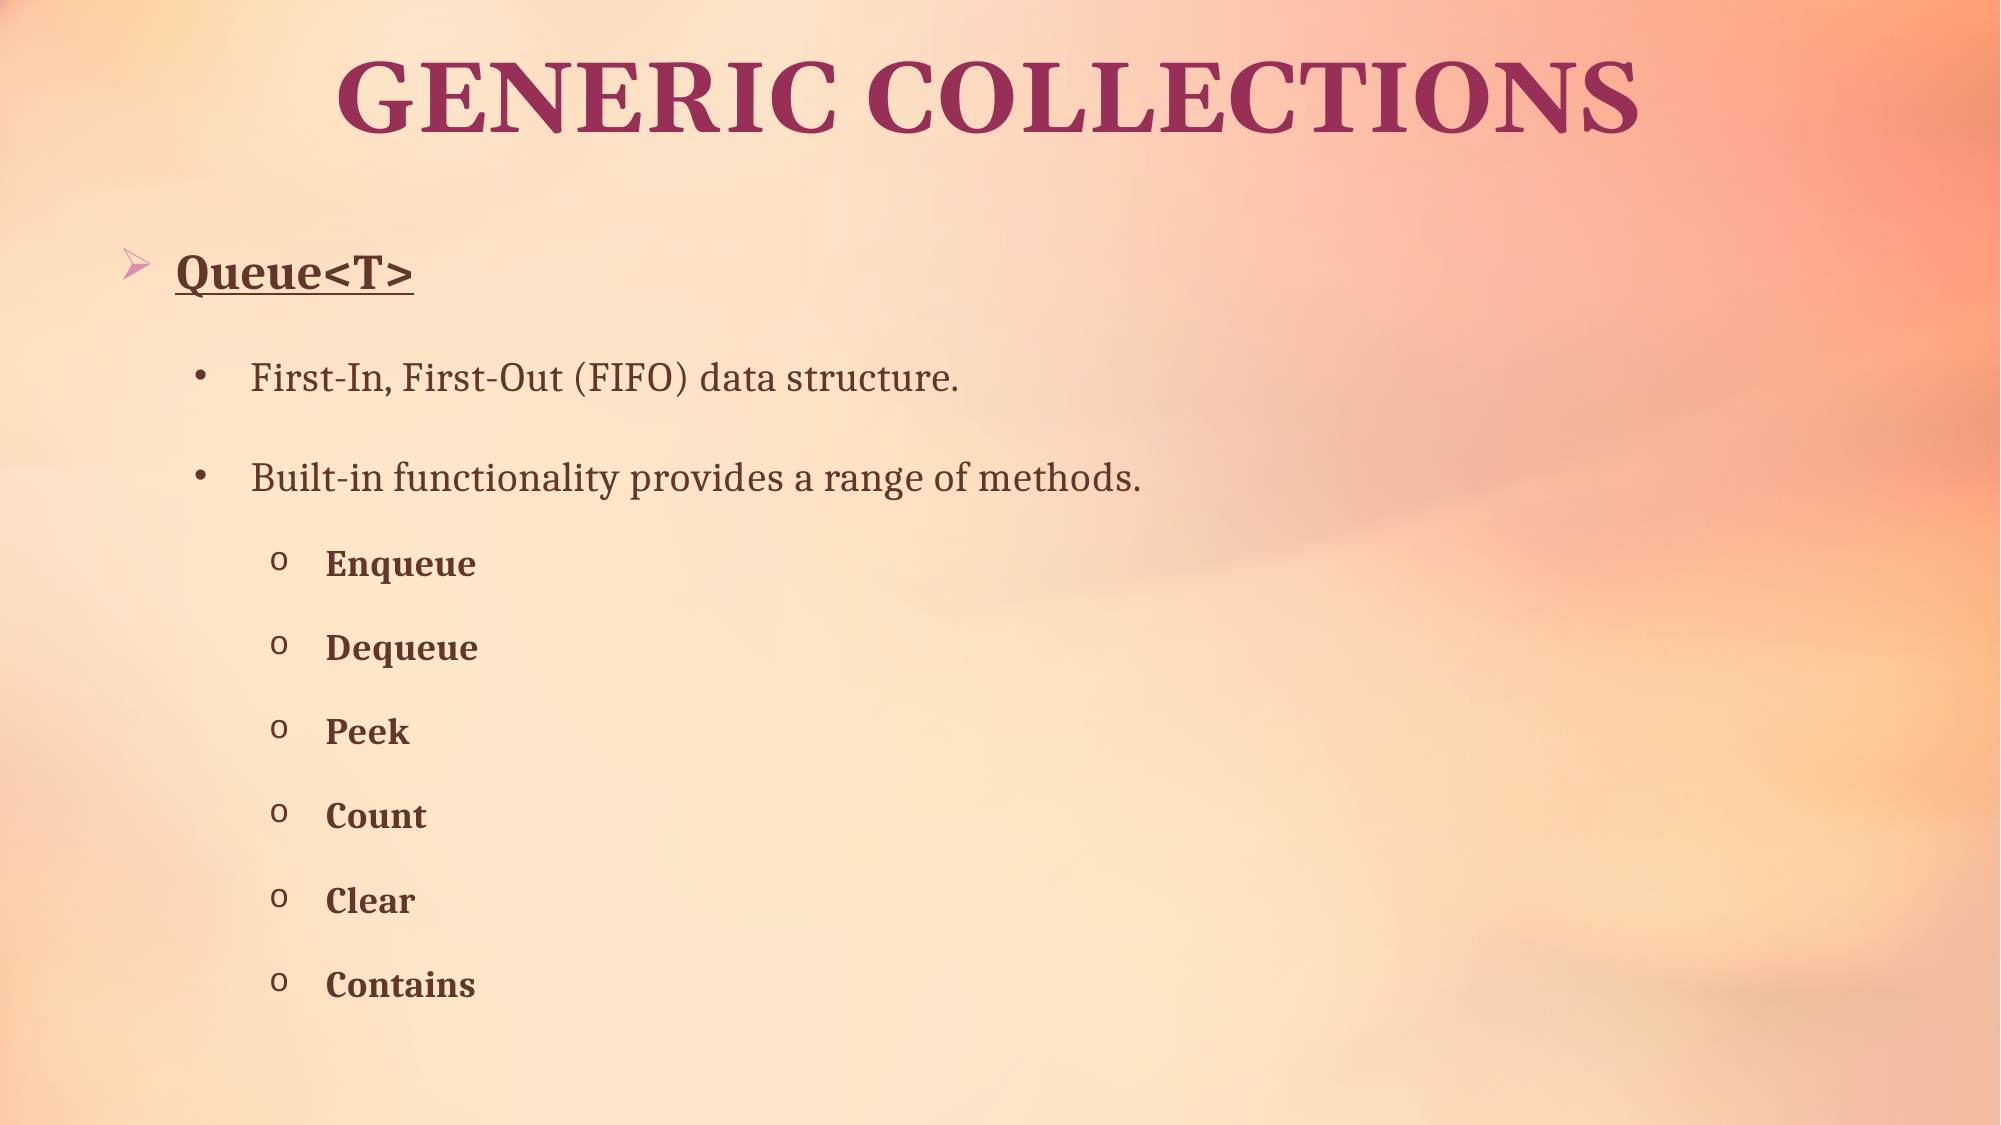

# GENERIC COLLECTIONS
Queue<T>
First-In, First-Out (FIFO) data structure.
Built-in functionality provides a range of methods.
Enqueue
Dequeue
Peek
Count
Clear
Contains